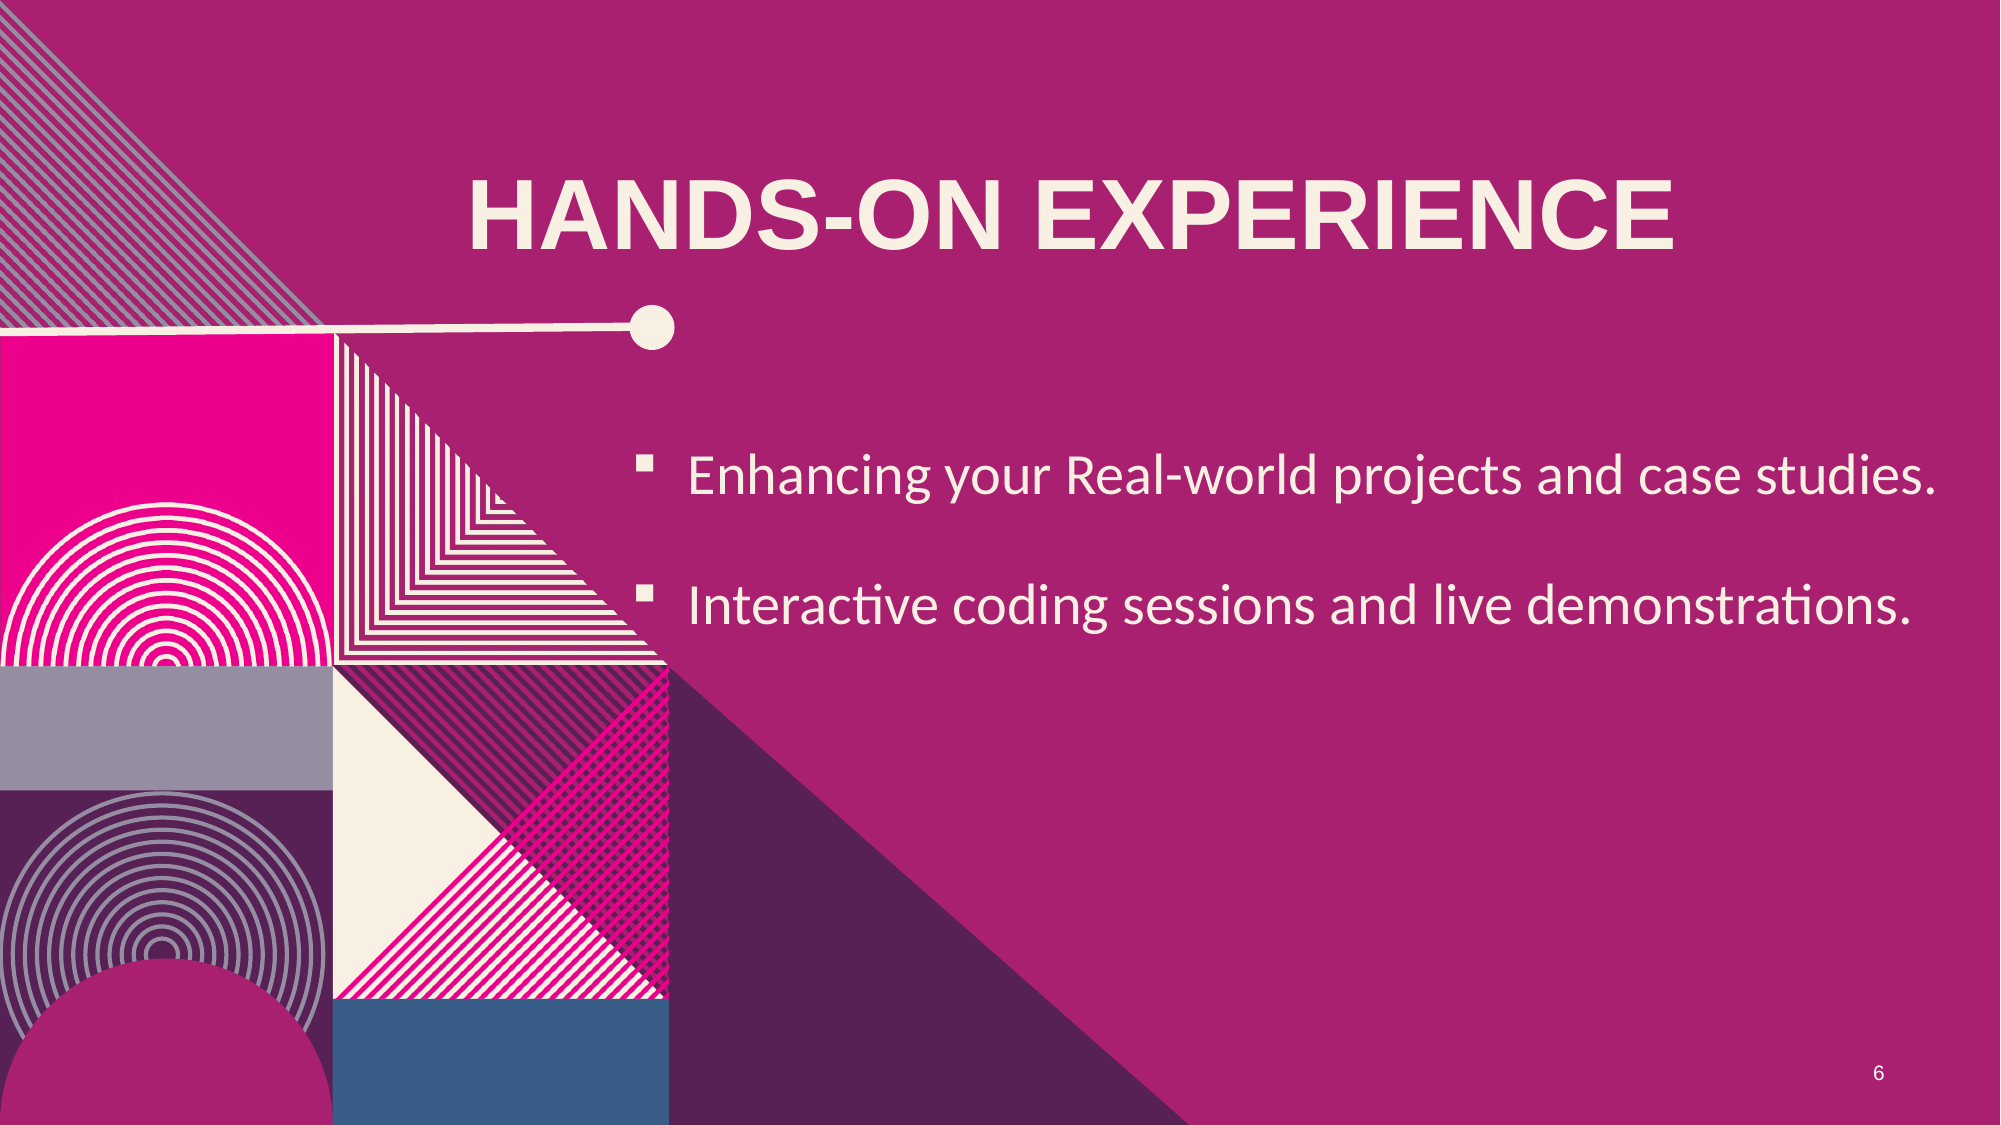

# Hands-On Experience
Enhancing your Real-world projects and case studies.
Interactive coding sessions and live demonstrations.

6